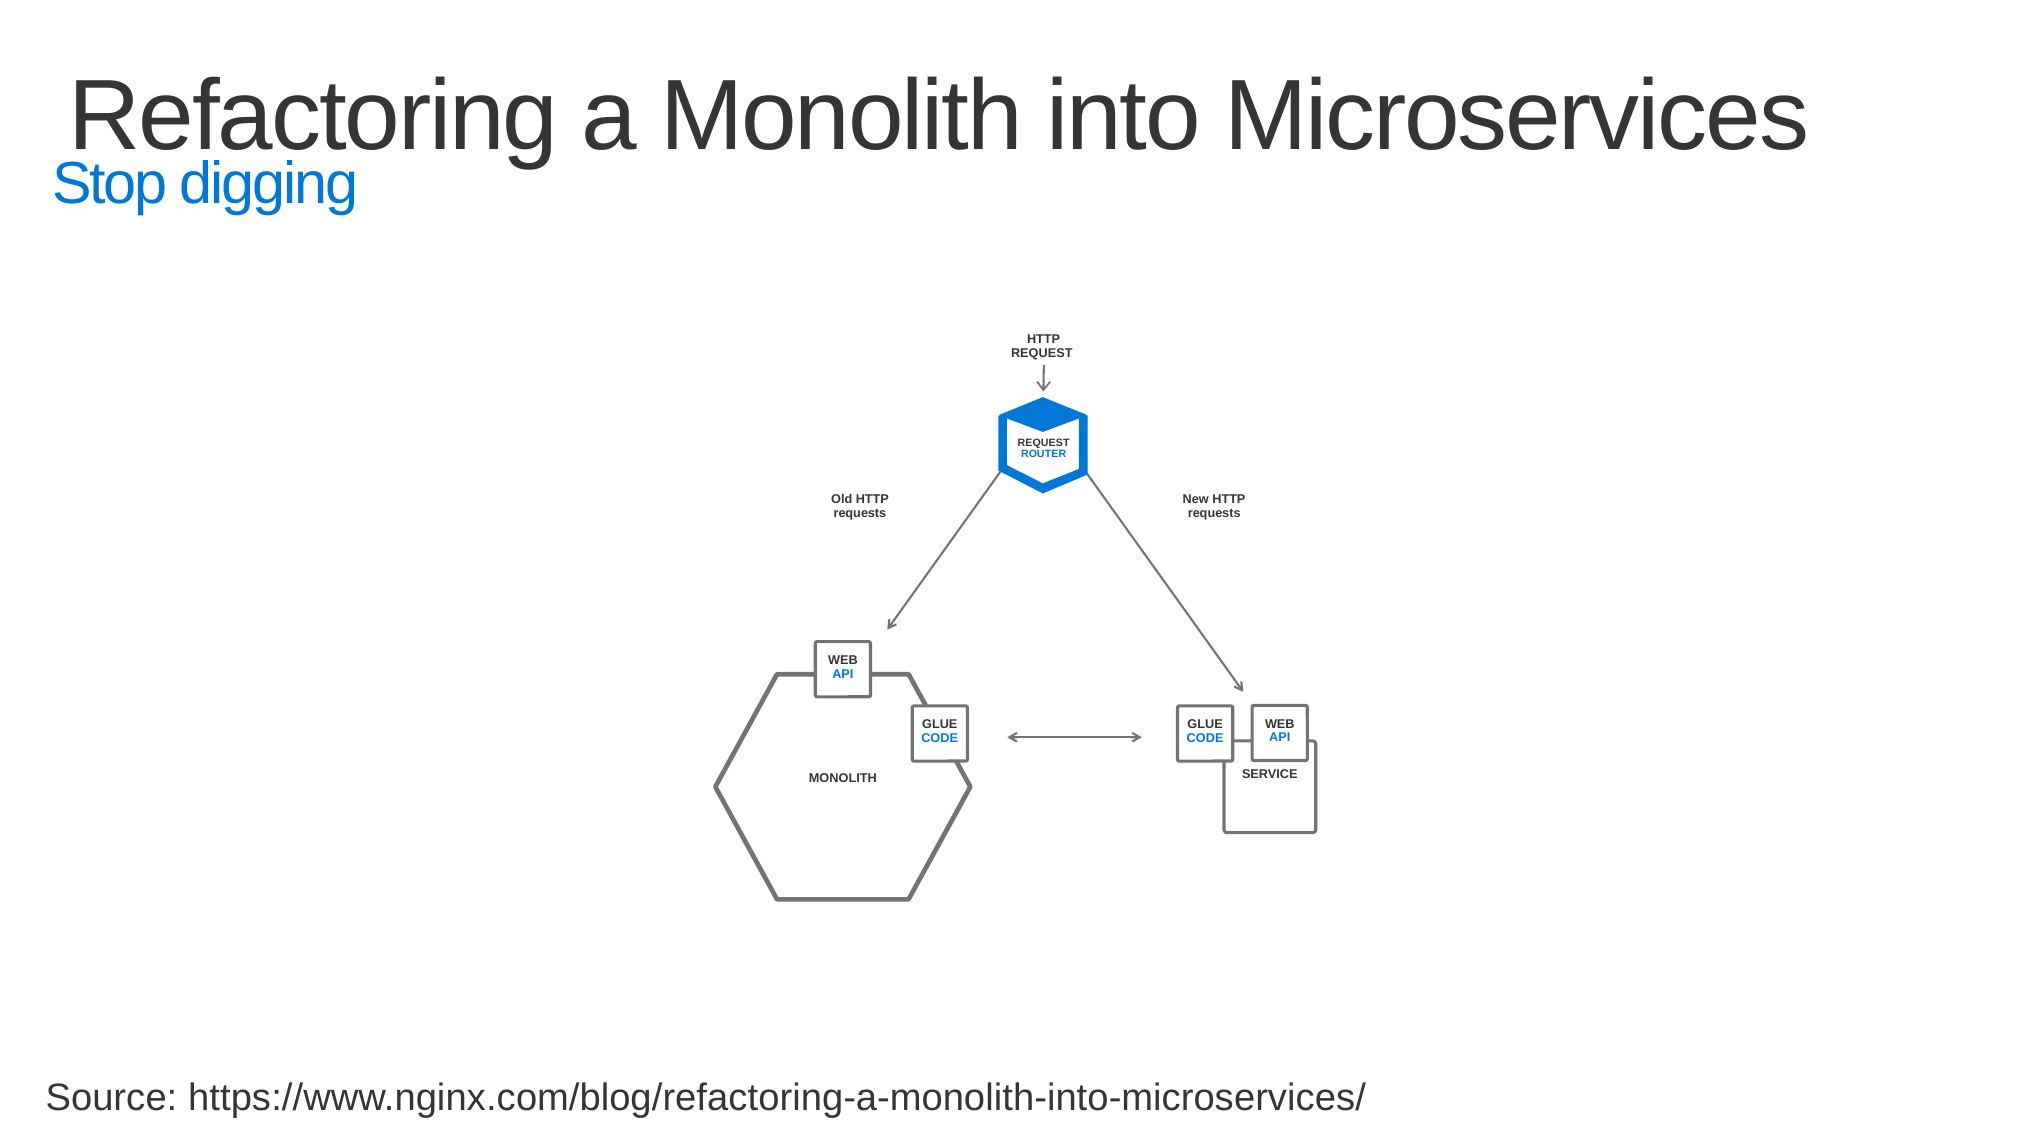

# Refactoring a Monolith into Microservices
Stop digging
HTTP REQUEST

REQUEST
ROUTER
Old HTTP
requests
New HTTP
requests

WEB
API

MONOLITH

WEB
API

GLUE
CODE

GLUE
CODE

SERVICE
Source: https://www.nginx.com/blog/refactoring-a-monolith-into-microservices/